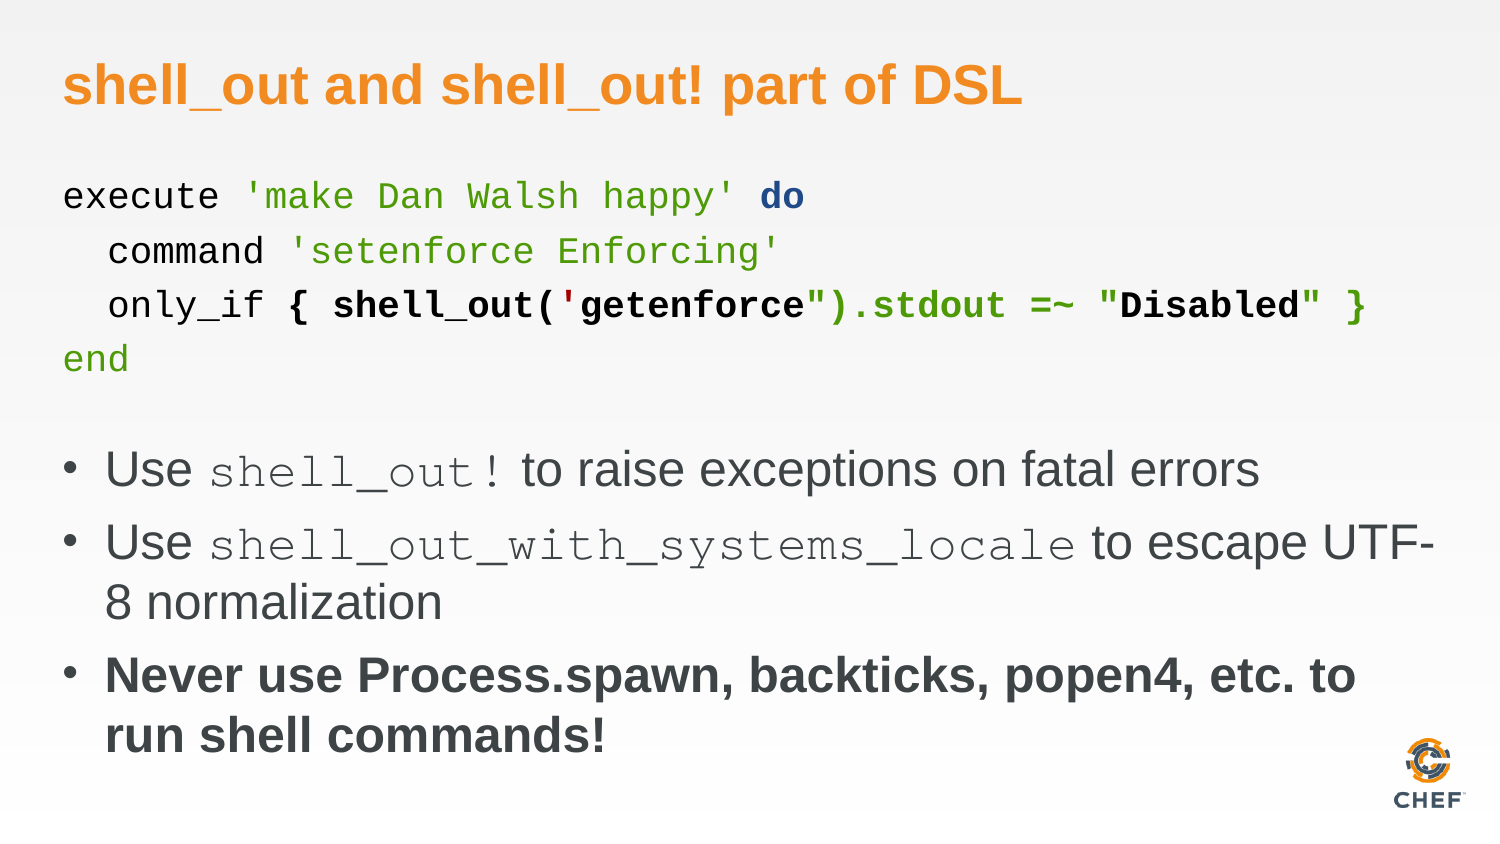

# shell_out and shell_out! part of DSL
execute 'make Dan Walsh happy' do
  command 'setenforce Enforcing'
  only_if { shell_out('getenforce").stdout =~ "Disabled" }
end

Use shell_out! to raise exceptions on fatal errors
Use shell_out_with_systems_locale to escape UTF-8 normalization
Never use Process.spawn, backticks, popen4, etc. to run shell commands!